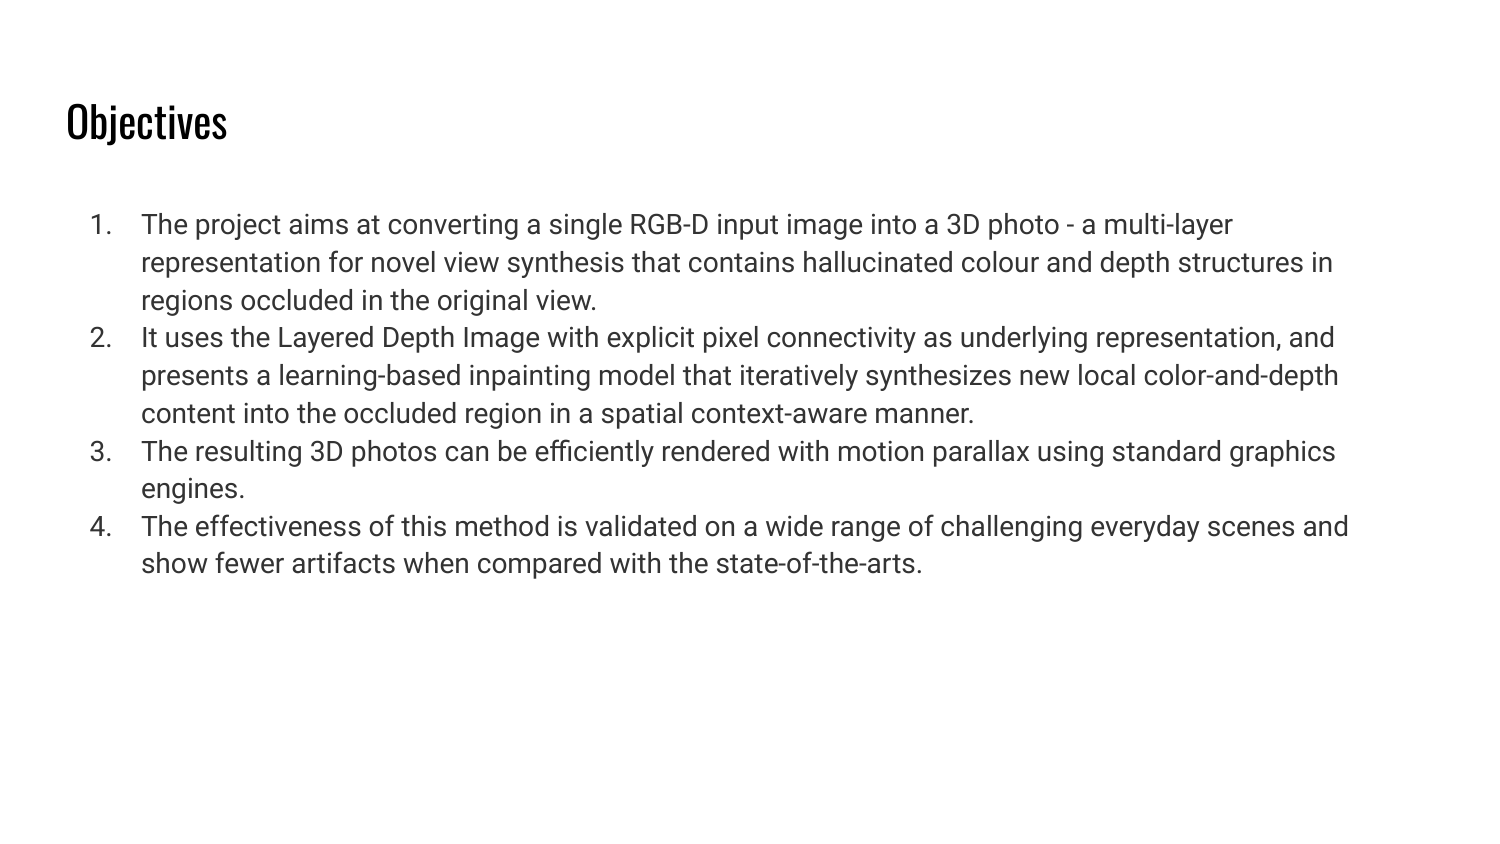

# Objectives
The project aims at converting a single RGB-D input image into a 3D photo - a multi-layer representation for novel view synthesis that contains hallucinated colour and depth structures in regions occluded in the original view.
It uses the Layered Depth Image with explicit pixel connectivity as underlying representation, and presents a learning-based inpainting model that iteratively synthesizes new local color-and-depth content into the occluded region in a spatial context-aware manner.
The resulting 3D photos can be efficiently rendered with motion parallax using standard graphics engines.
The effectiveness of this method is validated on a wide range of challenging everyday scenes and show fewer artifacts when compared with the state-of-the-arts.